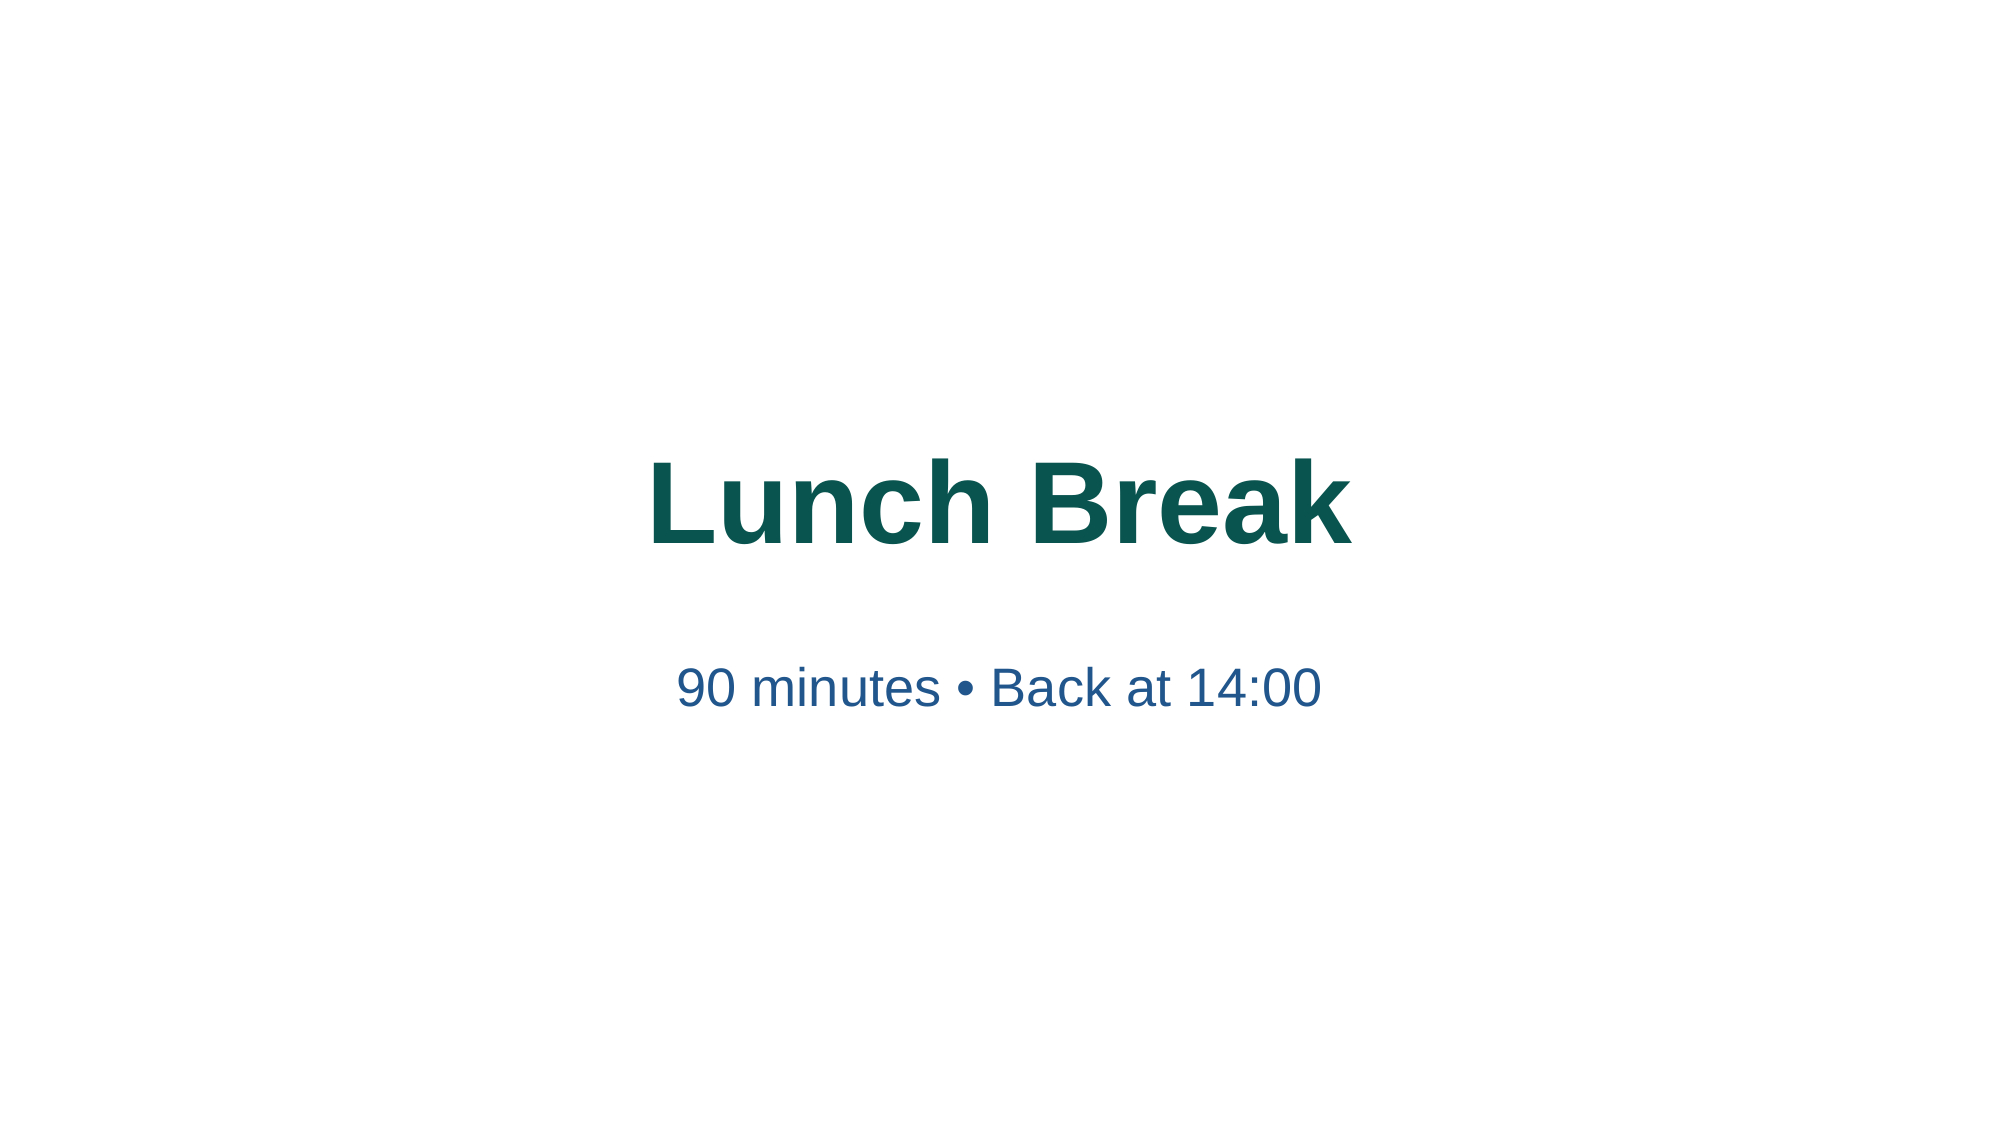

Lunch Break
90 minutes • Back at 14:00